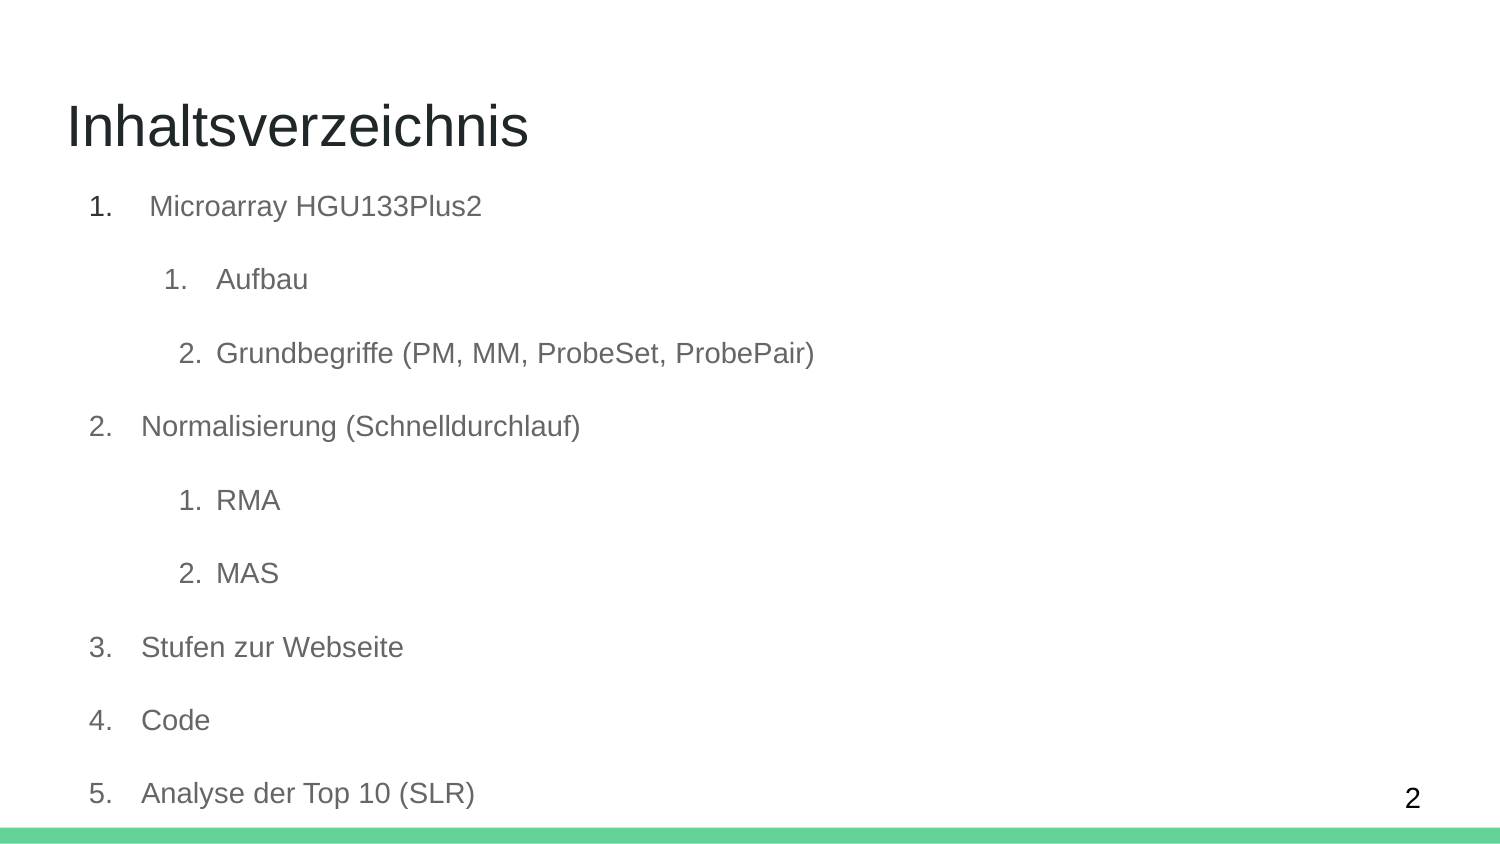

# Inhaltsverzeichnis
 Microarray HGU133Plus2
Aufbau
Grundbegriffe (PM, MM, ProbeSet, ProbePair)
Normalisierung (Schnelldurchlauf)
RMA
MAS
Stufen zur Webseite
Code
Analyse der Top 10 (SLR)
Auswertung
Quellen

2